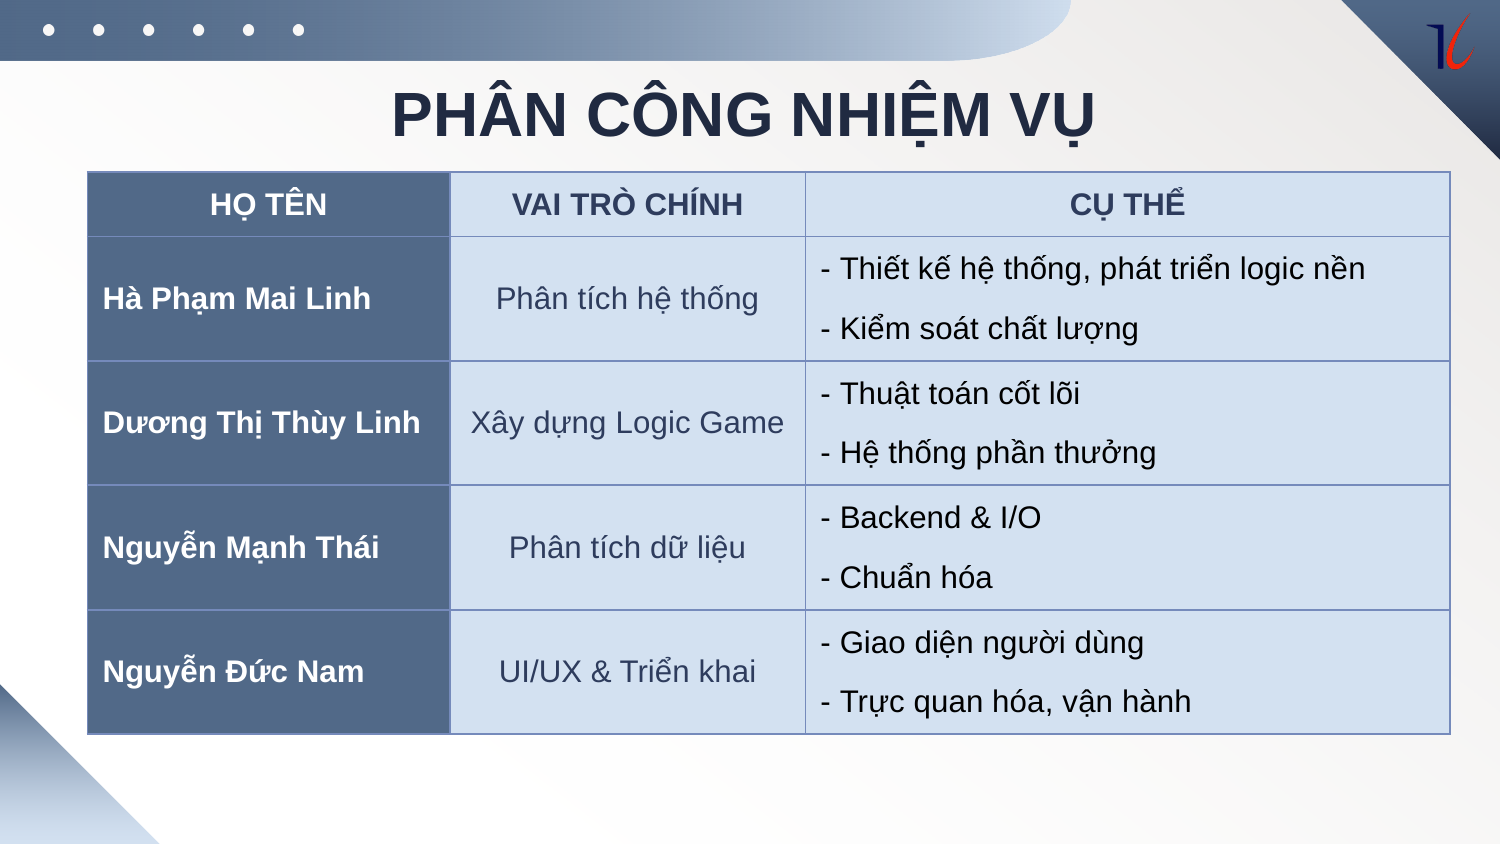

# PHÂN CÔNG NHIỆM VỤ
| HỌ TÊN | VAI TRÒ CHÍNH | CỤ THỂ |
| --- | --- | --- |
| Hà Phạm Mai Linh | Phân tích hệ thống | - Thiết kế hệ thống, phát triển logic nền - Kiểm soát chất lượng |
| Dương Thị Thùy Linh | Xây dựng Logic Game | - Thuật toán cốt lõi - Hệ thống phần thưởng |
| Nguyễn Mạnh Thái | Phân tích dữ liệu | - Backend & I/O - Chuẩn hóa |
| Nguyễn Đức Nam | UI/UX & Triển khai | - Giao diện người dùng - Trực quan hóa, vận hành |